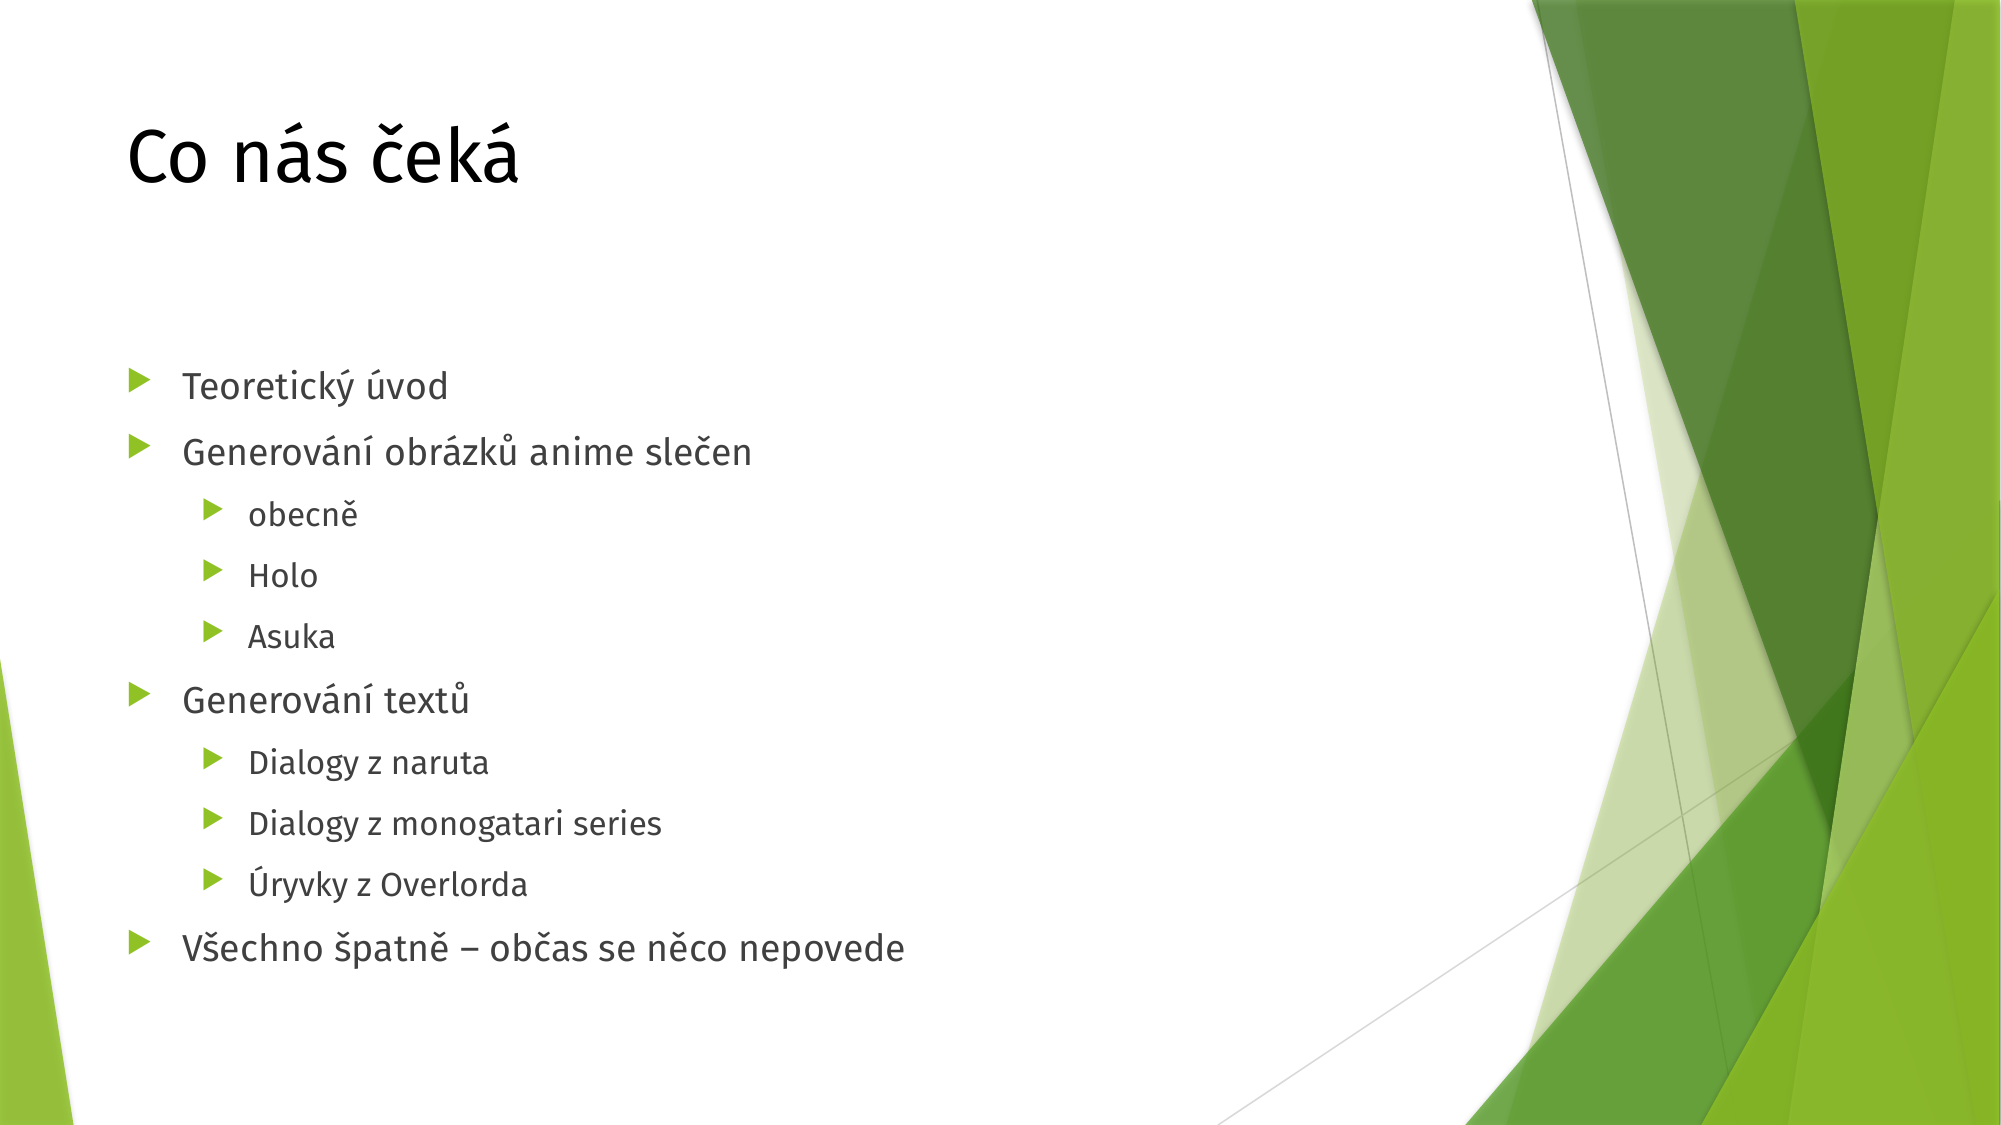

# Co nás čeká
Teoretický úvod
Generování obrázků anime slečen
obecně
Holo
Asuka
Generování textů
Dialogy z naruta
Dialogy z monogatari series
Úryvky z Overlorda
Všechno špatně – občas se něco nepovede